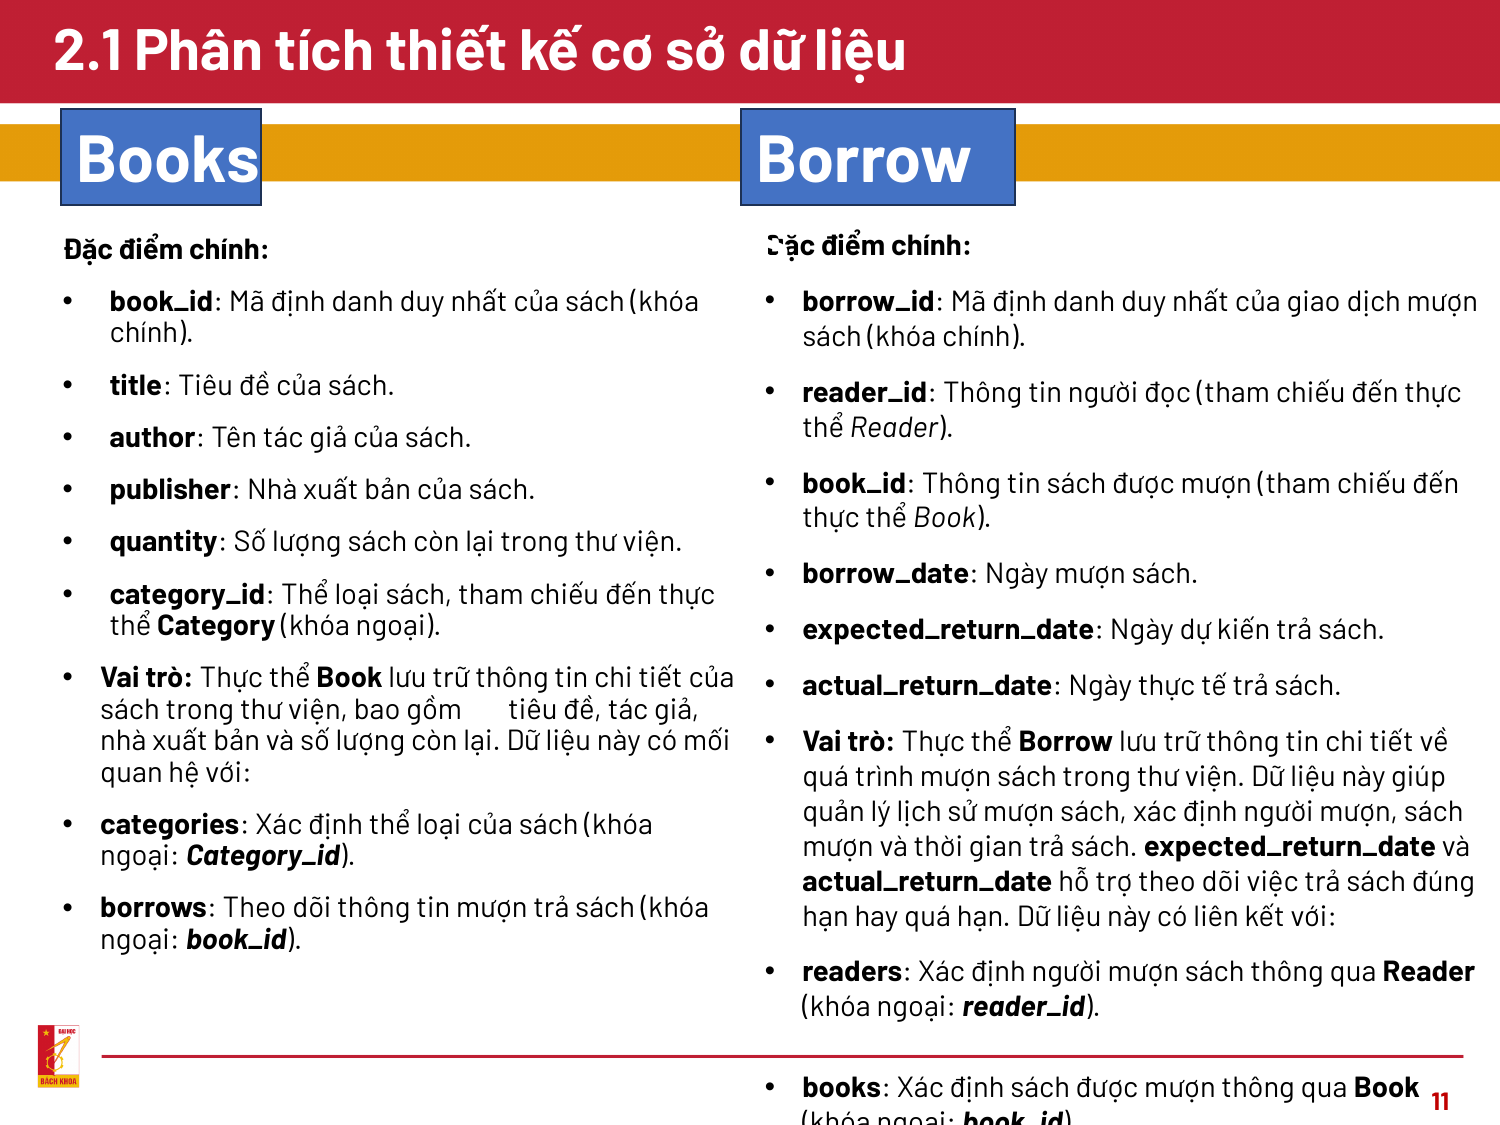

# 2.1 Phân tích thiết kế cơ sở dữ liệu

Books

Borrows
Đặc điểm chính:
borrow_id: Mã định danh duy nhất của giao dịch mượn sách (khóa chính).
reader_id: Thông tin người đọc (tham chiếu đến thực thể Reader).
book_id: Thông tin sách được mượn (tham chiếu đến thực thể Book).
borrow_date: Ngày mượn sách.
expected_return_date: Ngày dự kiến trả sách.
actual_return_date: Ngày thực tế trả sách.
Vai trò: Thực thể Borrow lưu trữ thông tin chi tiết về quá trình mượn sách trong thư viện. Dữ liệu này giúp quản lý lịch sử mượn sách, xác định người mượn, sách mượn và thời gian trả sách. expected_return_date và actual_return_date hỗ trợ theo dõi việc trả sách đúng hạn hay quá hạn. Dữ liệu này có liên kết với:
readers: Xác định người mượn sách thông qua Reader (khóa ngoại: reader_id).
books: Xác định sách được mượn thông qua Book (khóa ngoại: book_id).
Đặc điểm chính:
book_id: Mã định danh duy nhất của sách (khóa chính).
title: Tiêu đề của sách.
author: Tên tác giả của sách.
publisher: Nhà xuất bản của sách.
quantity: Số lượng sách còn lại trong thư viện.
category_id: Thể loại sách, tham chiếu đến thực thể Category (khóa ngoại).
Vai trò: Thực thể Book lưu trữ thông tin chi tiết của sách trong thư viện, bao gồm        tiêu đề, tác giả, nhà xuất bản và số lượng còn lại. Dữ liệu này có mối quan hệ với:
categories: Xác định thể loại của sách (khóa ngoại: Category_id).
borrows: Theo dõi thông tin mượn trả sách (khóa ngoại: book_id).
11